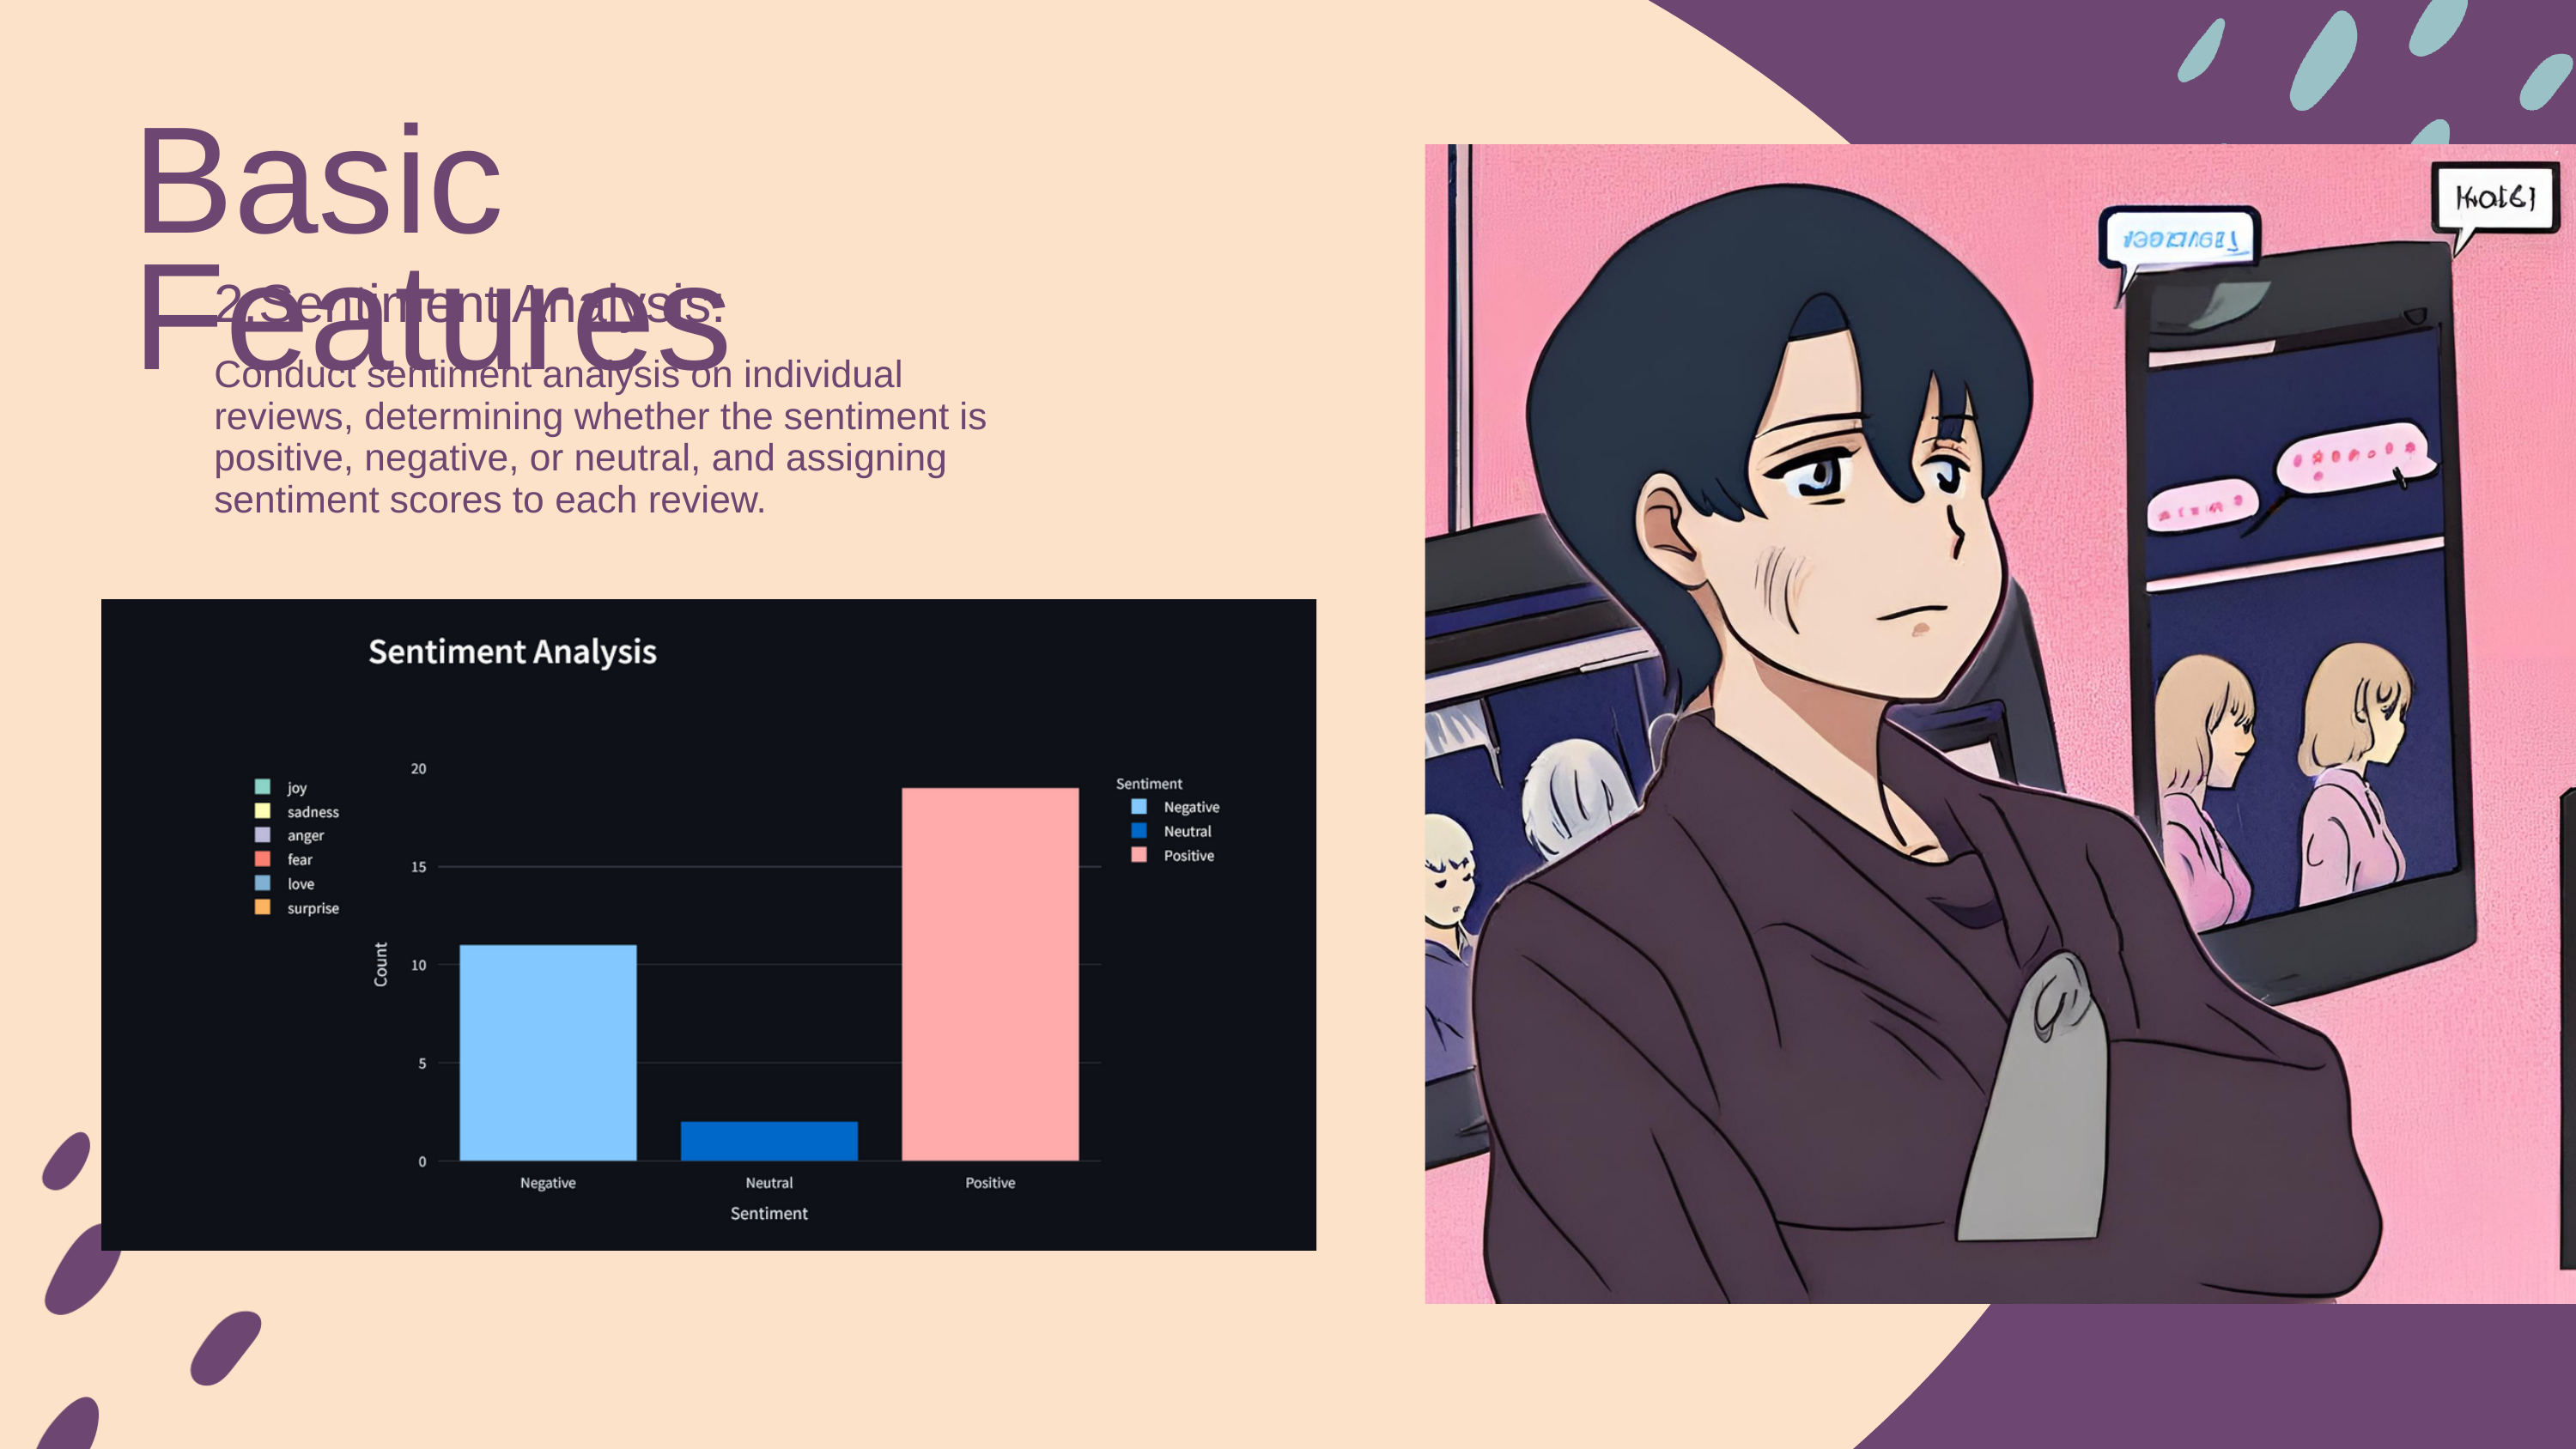

Basic Features

2.Sentiment Analysis:
Conduct sentiment analysis on individual reviews, determining whether the sentiment is positive, negative, or neutral, and assigning sentiment scores to each review.